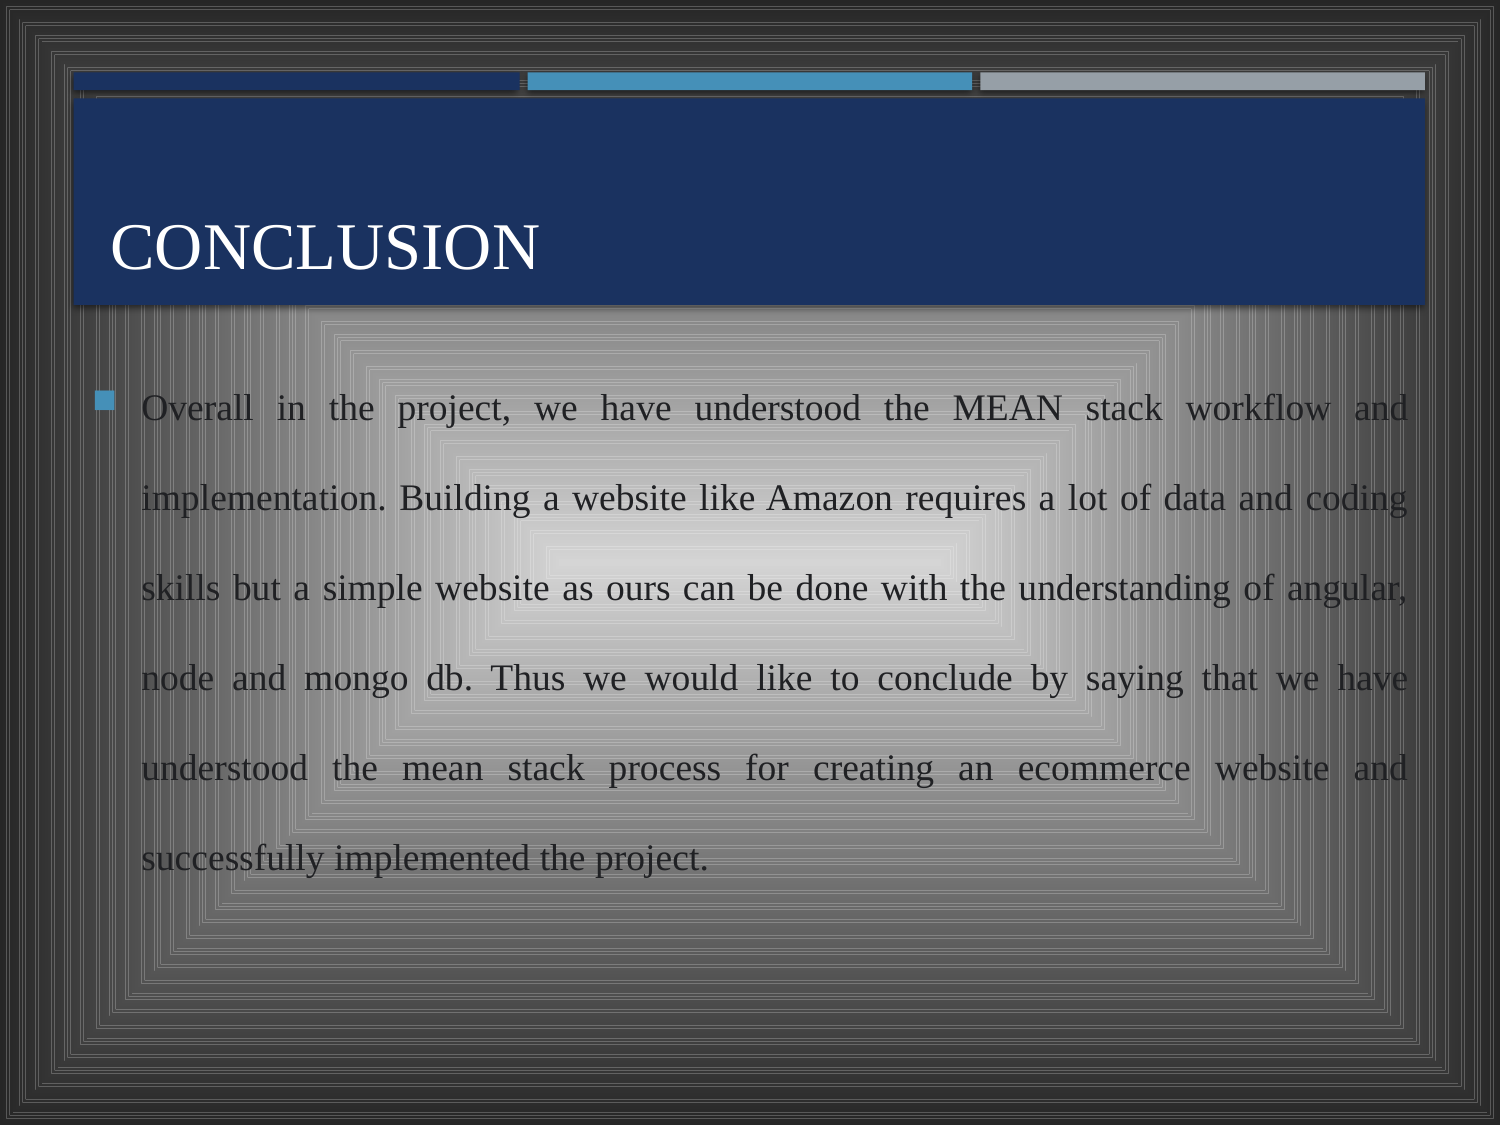

# CONCLUSION
Overall in the project, we have understood the MEAN stack workflow and implementation. Building a website like Amazon requires a lot of data and coding skills but a simple website as ours can be done with the understanding of angular, node and mongo db. Thus we would like to conclude by saying that we have understood the mean stack process for creating an ecommerce website and successfully implemented the project.